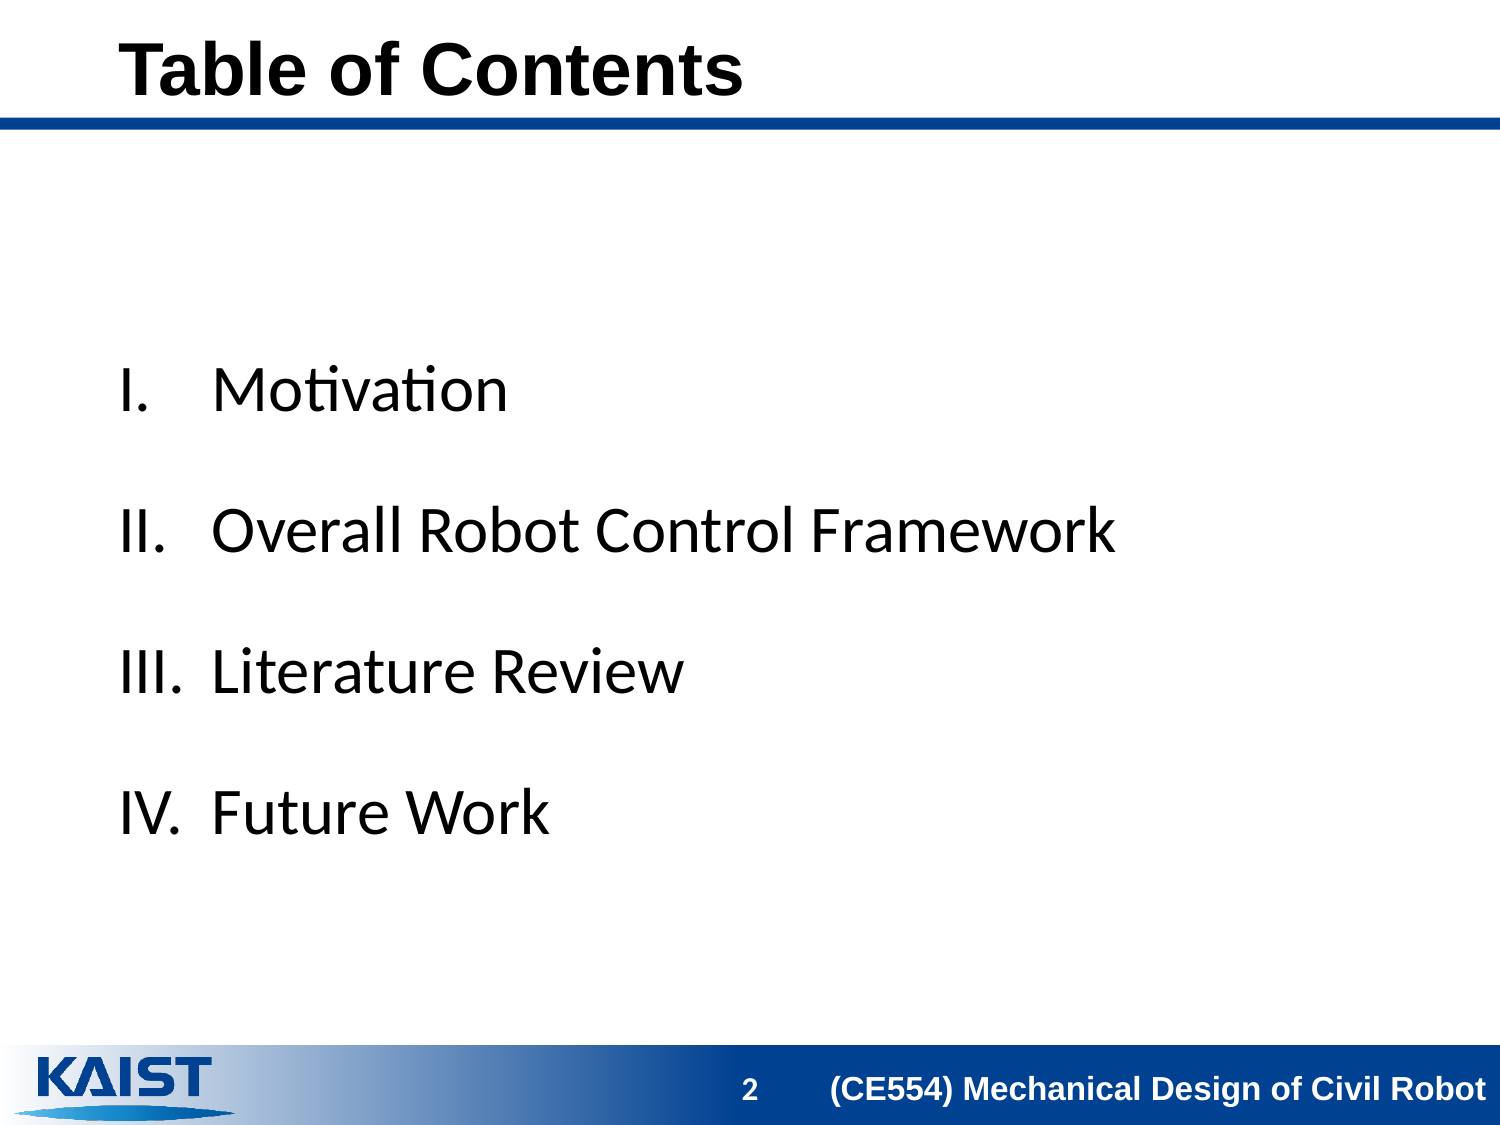

# Table of Contents
Motivation
Overall Robot Control Framework
Literature Review
Future Work